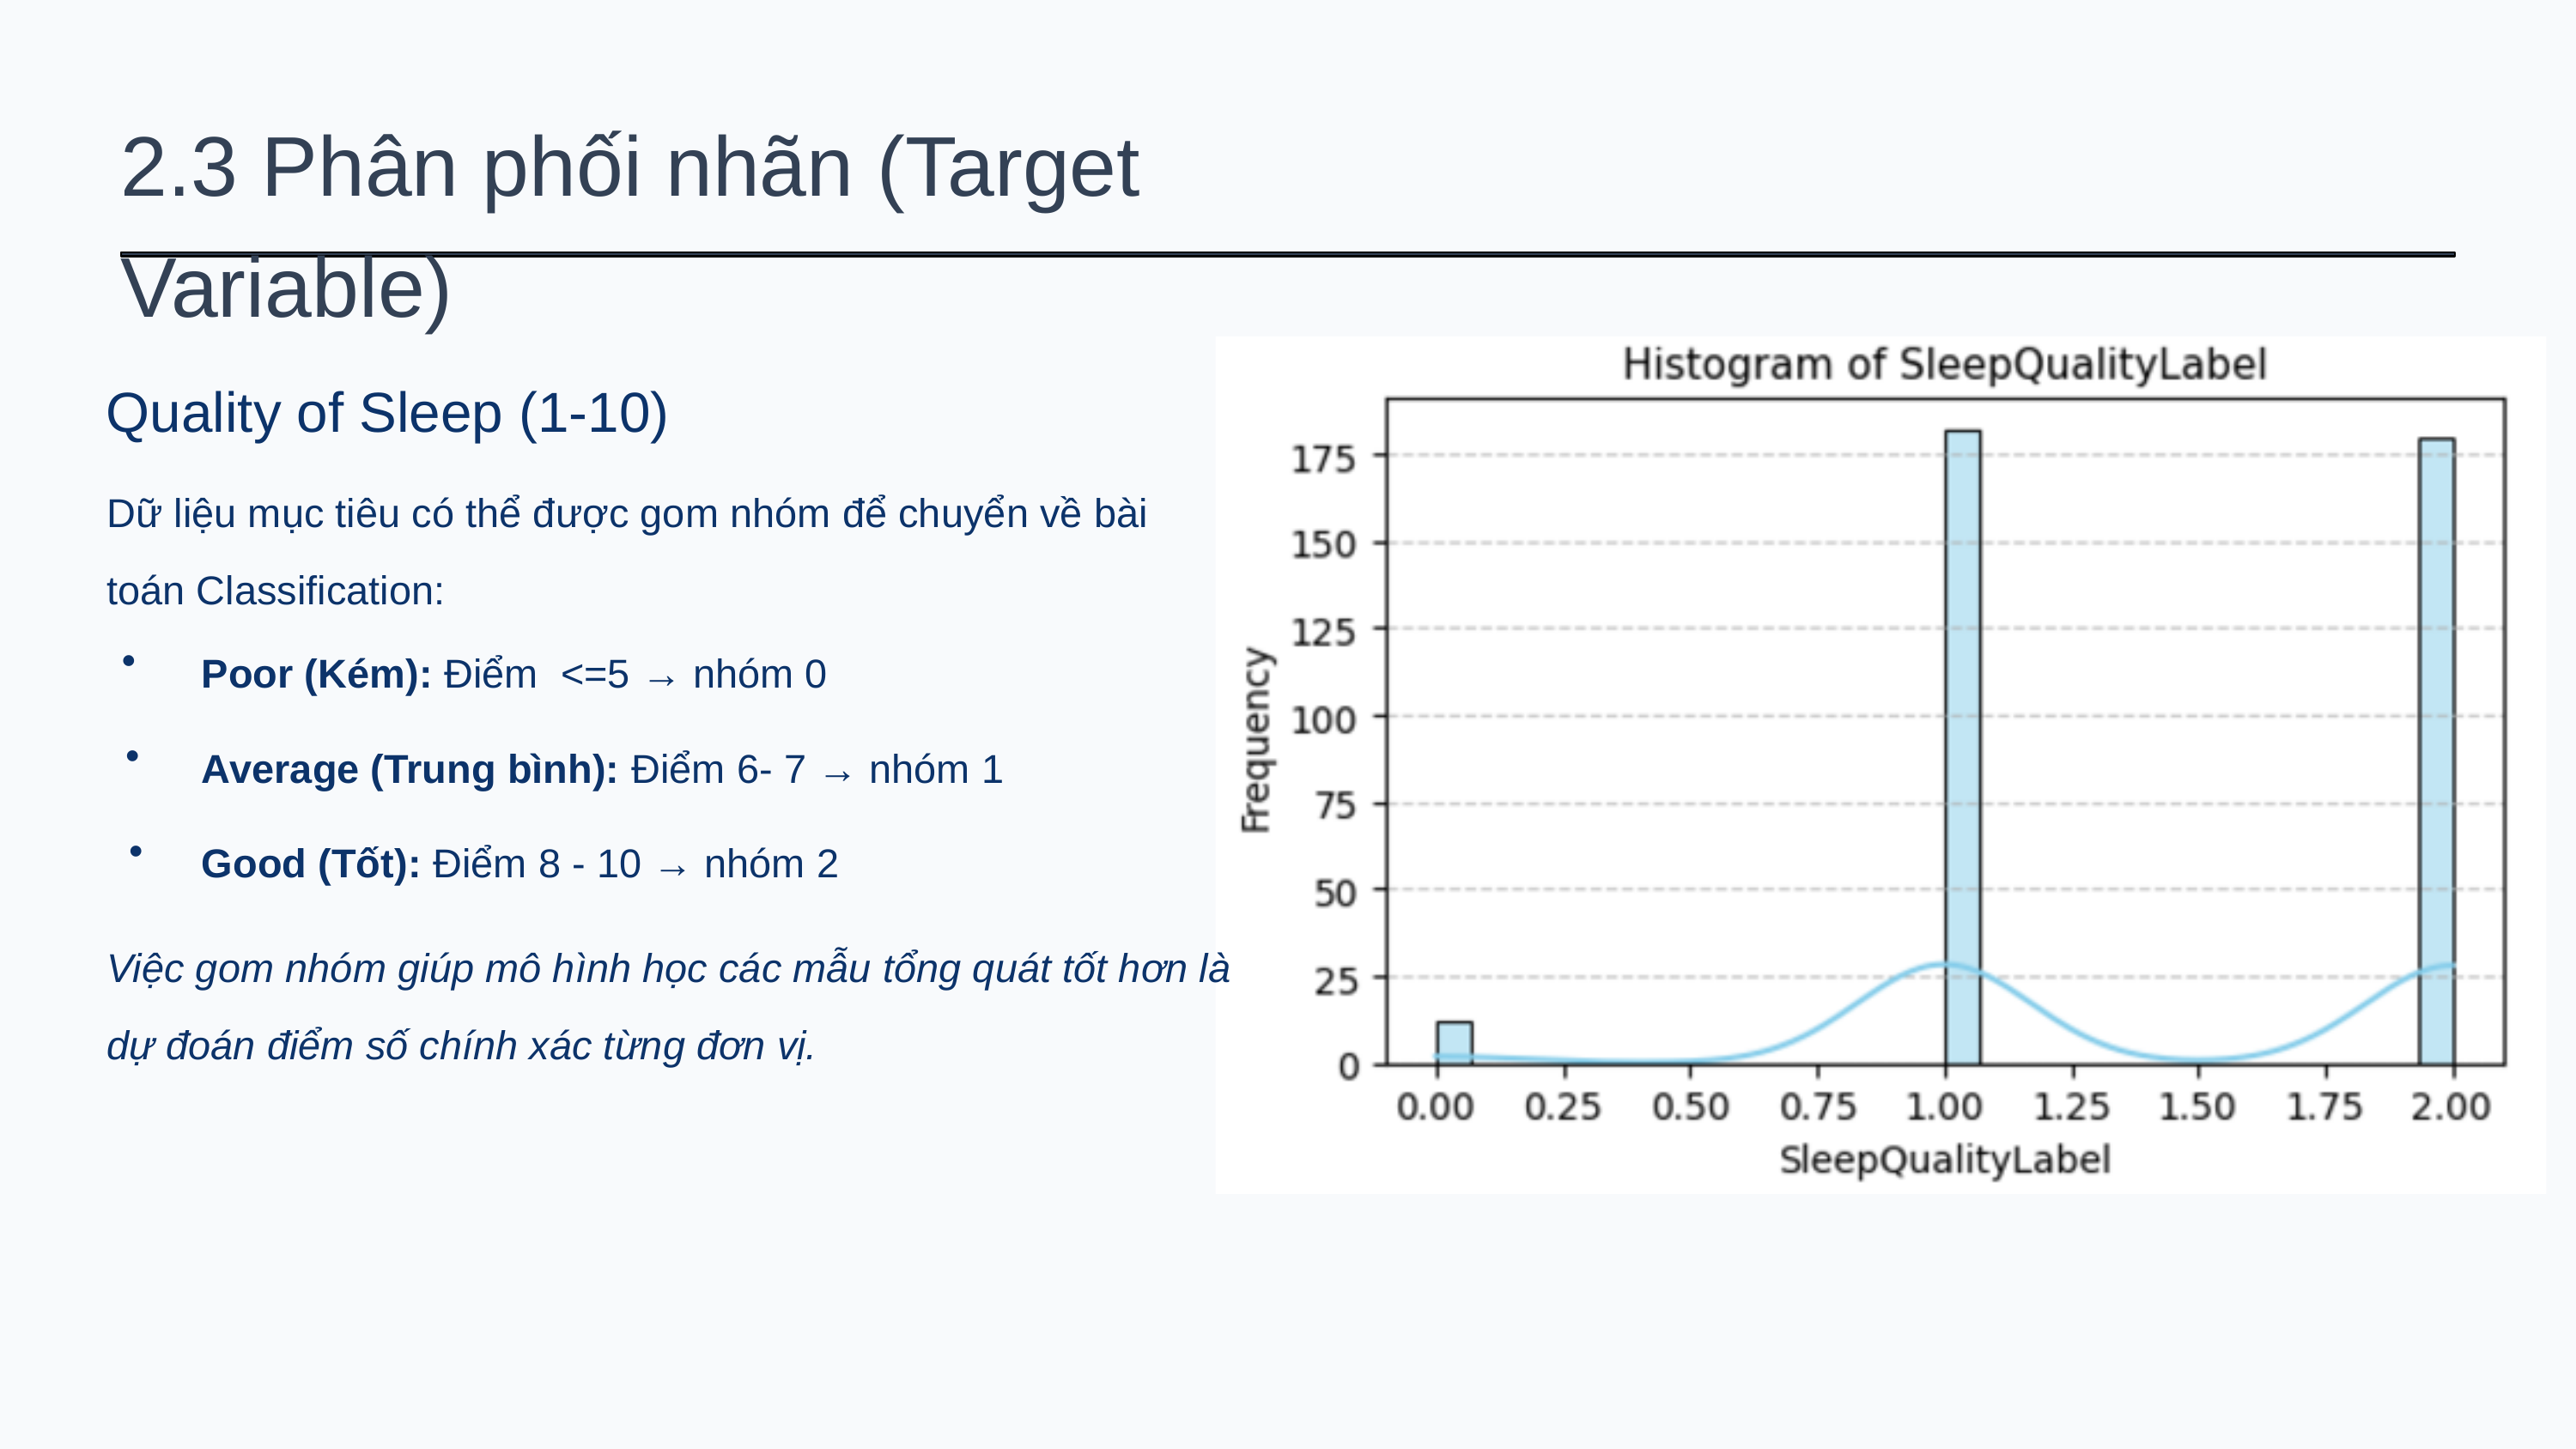

2.3 Phân phối nhãn (Target Variable)

Quality of Sleep (1-10)
Dữ liệu mục tiêu có thể được gom nhóm để chuyển về bài toán Classification:
Poor (Kém): Điểm  <=5 → nhóm 0
•
Average (Trung bình): Điểm 6- 7 → nhóm 1
•
Good (Tốt): Điểm 8 - 10 → nhóm 2
•
Việc gom nhóm giúp mô hình học các mẫu tổng quát tốt hơn là dự đoán điểm số chính xác từng đơn vị.